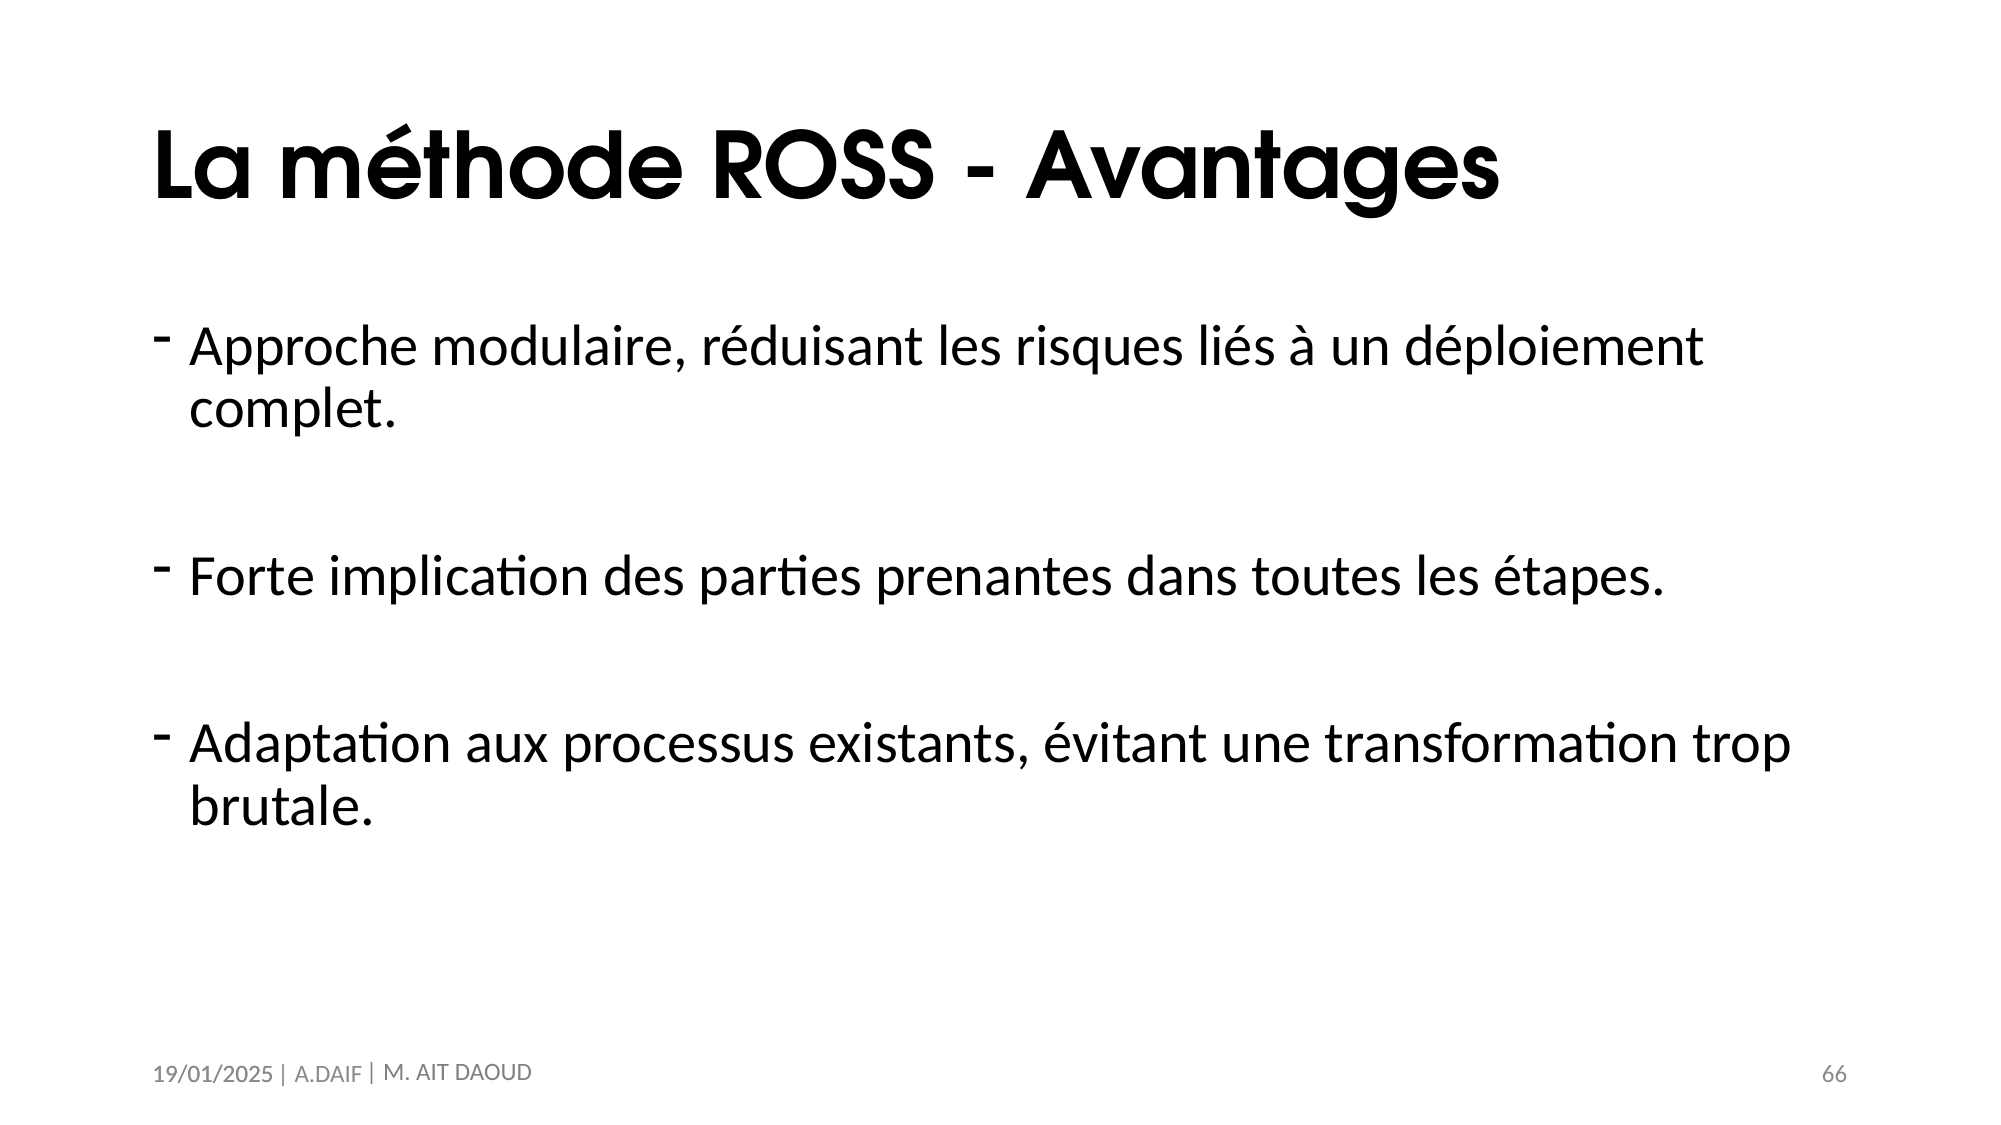

# La méthode ROSS - Avantages

Approche modulaire, réduisant les risques liés à un déploiement complet.

Forte implication des parties prenantes dans toutes les étapes.

Adaptation aux processus existants, évitant une transformation trop brutale.
19/01/2025
66